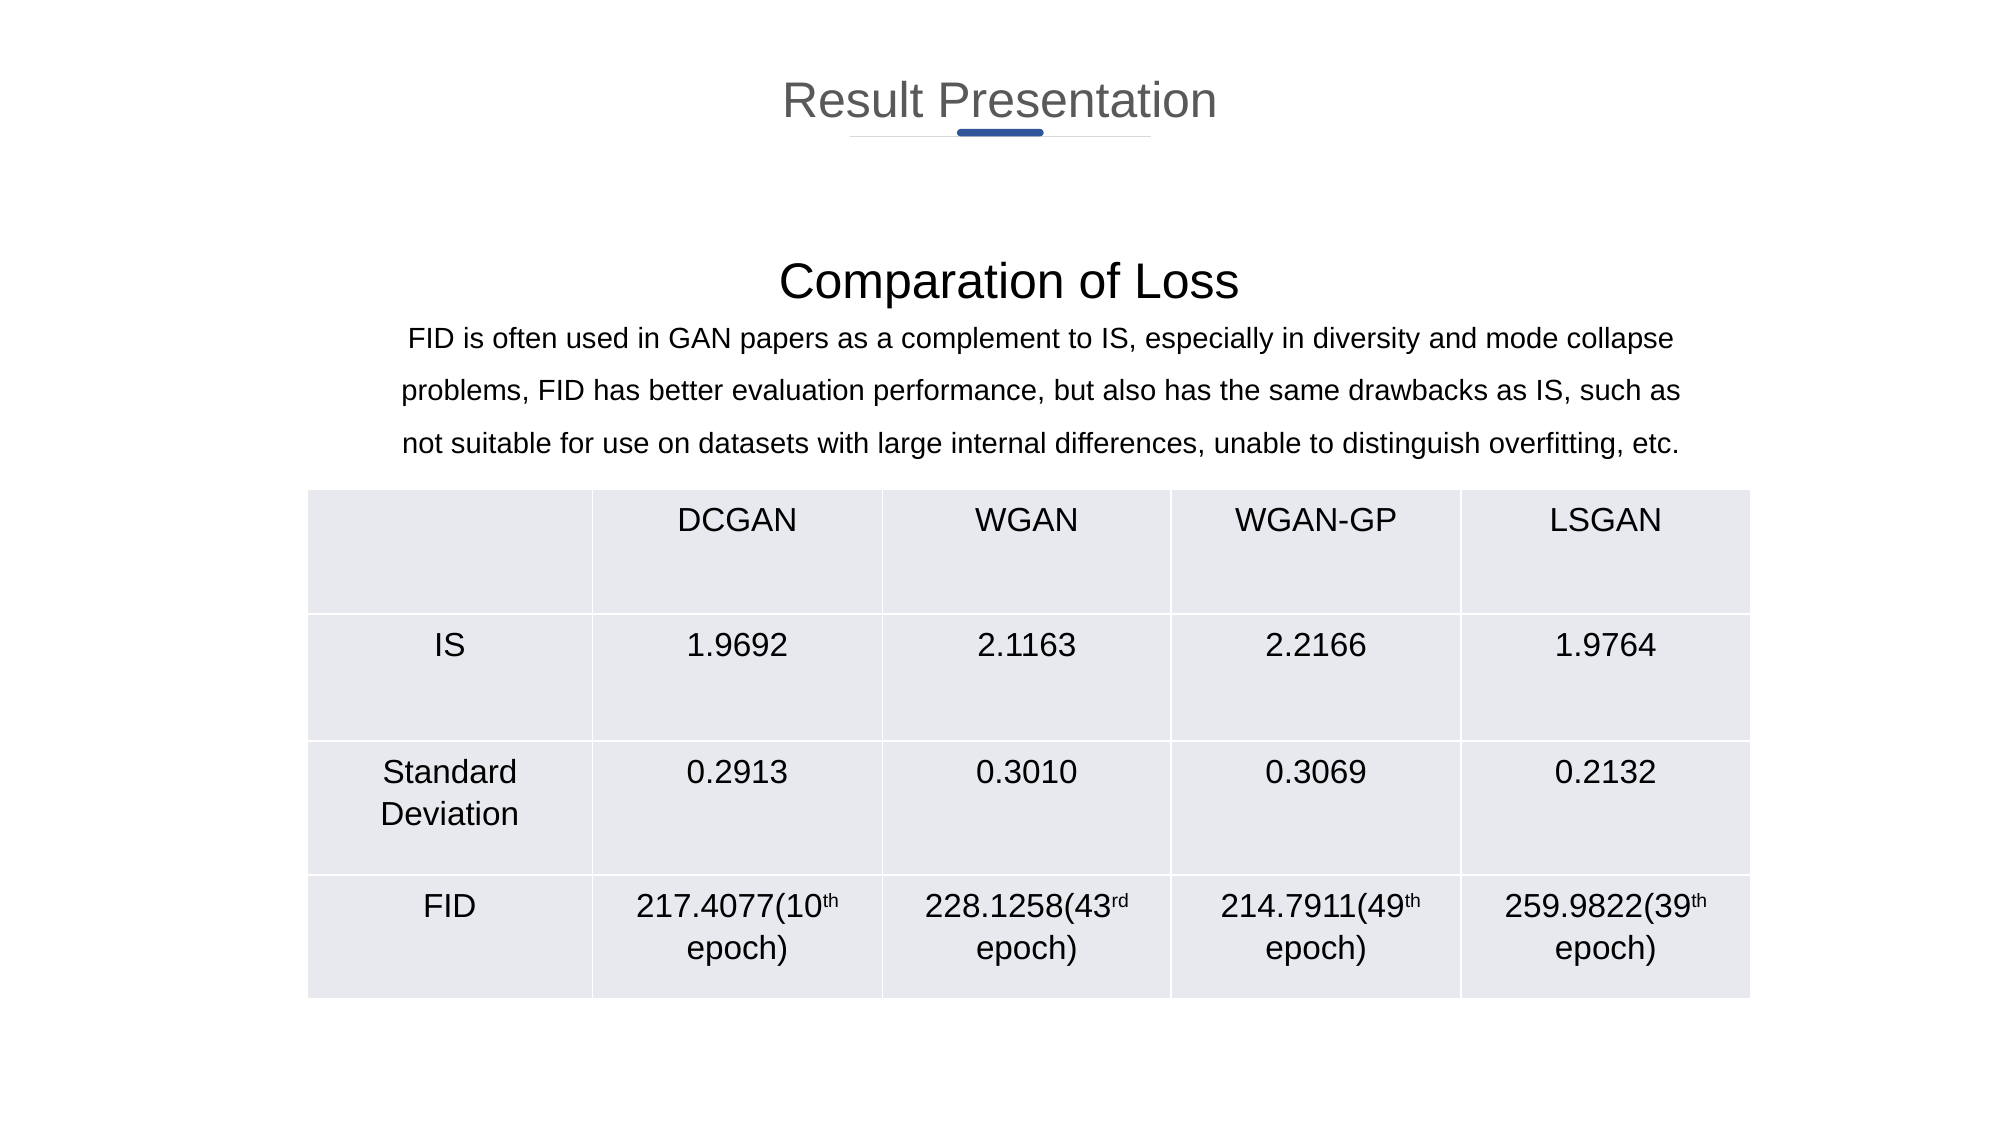

Result Presentation

Comparation of Loss
FID is often used in GAN papers as a complement to IS, especially in diversity and mode collapse problems, FID has better evaluation performance, but also has the same drawbacks as IS, such as not suitable for use on datasets with large internal differences, unable to distinguish overfitting, etc.
|  | DCGAN | WGAN | WGAN-GP | LSGAN |
| --- | --- | --- | --- | --- |
| IS | 1.9692 | 2.1163 | 2.2166 | 1.9764 |
| Standard Deviation | 0.2913 | 0.3010 | 0.3069 | 0.2132 |
| FID | 217.4077(10th epoch) | 228.1258(43rd epoch) | 214.7911(49th epoch) | 259.9822(39th epoch) |